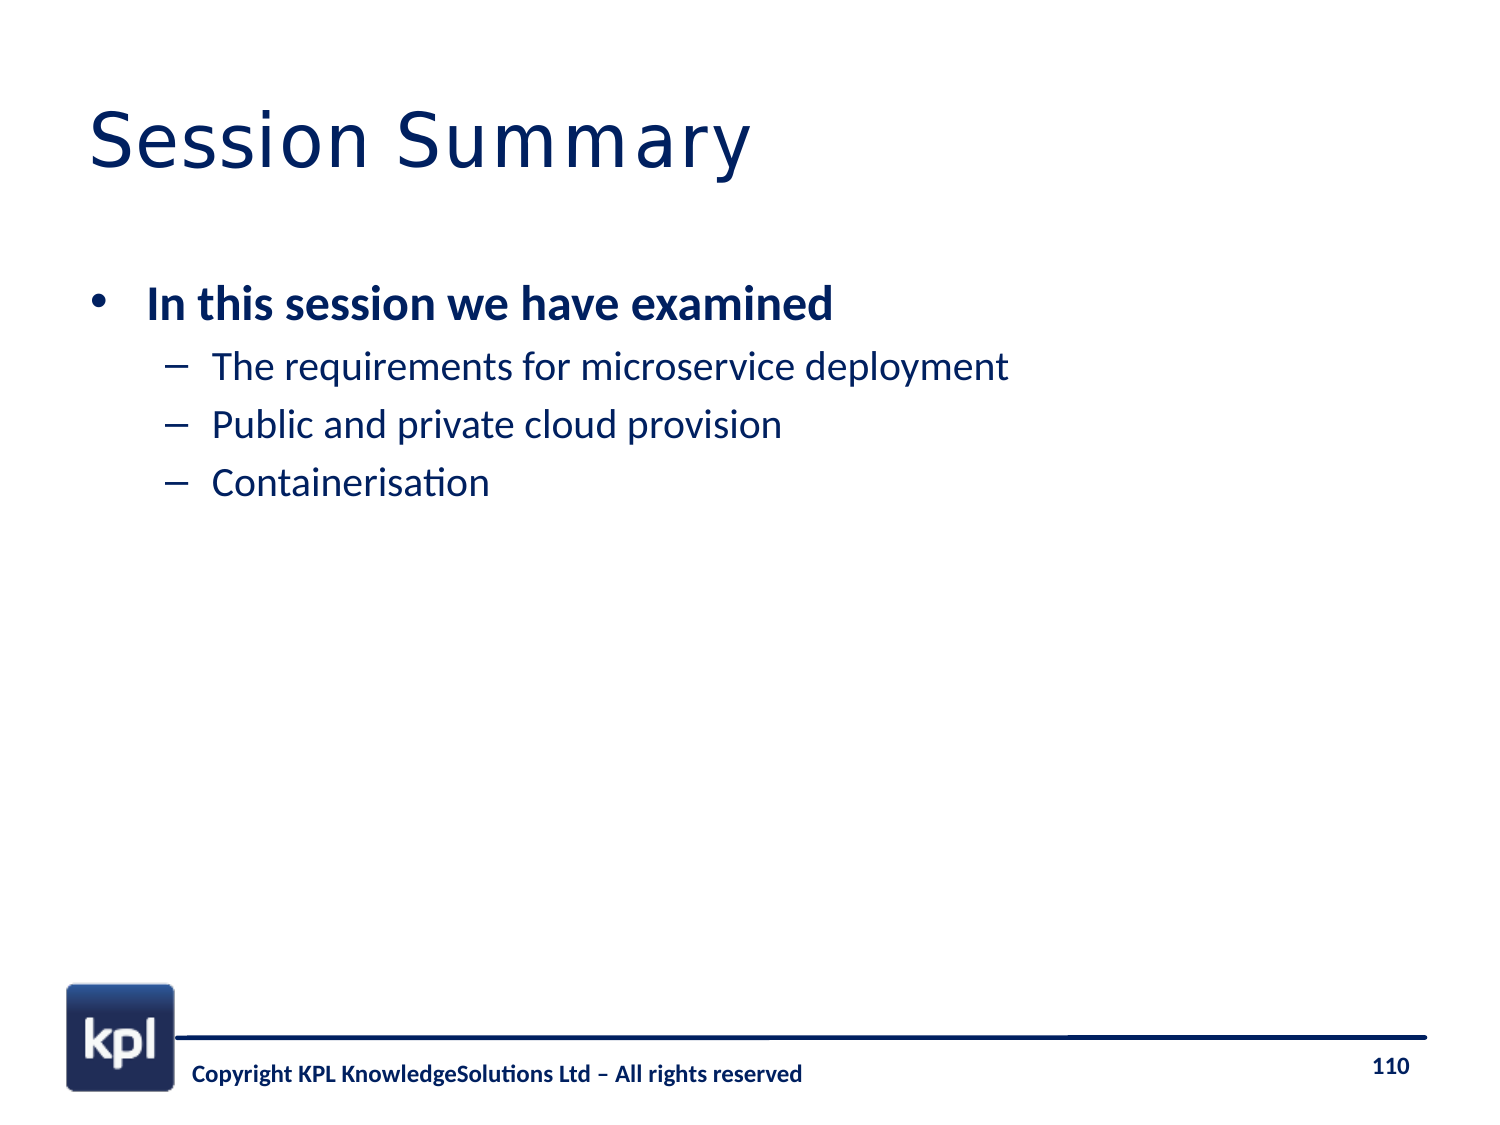

# Session Summary
In this session we have examined
The requirements for microservice deployment
Public and private cloud provision
Containerisation
110
Copyright KPL KnowledgeSolutions Ltd – All rights reserved